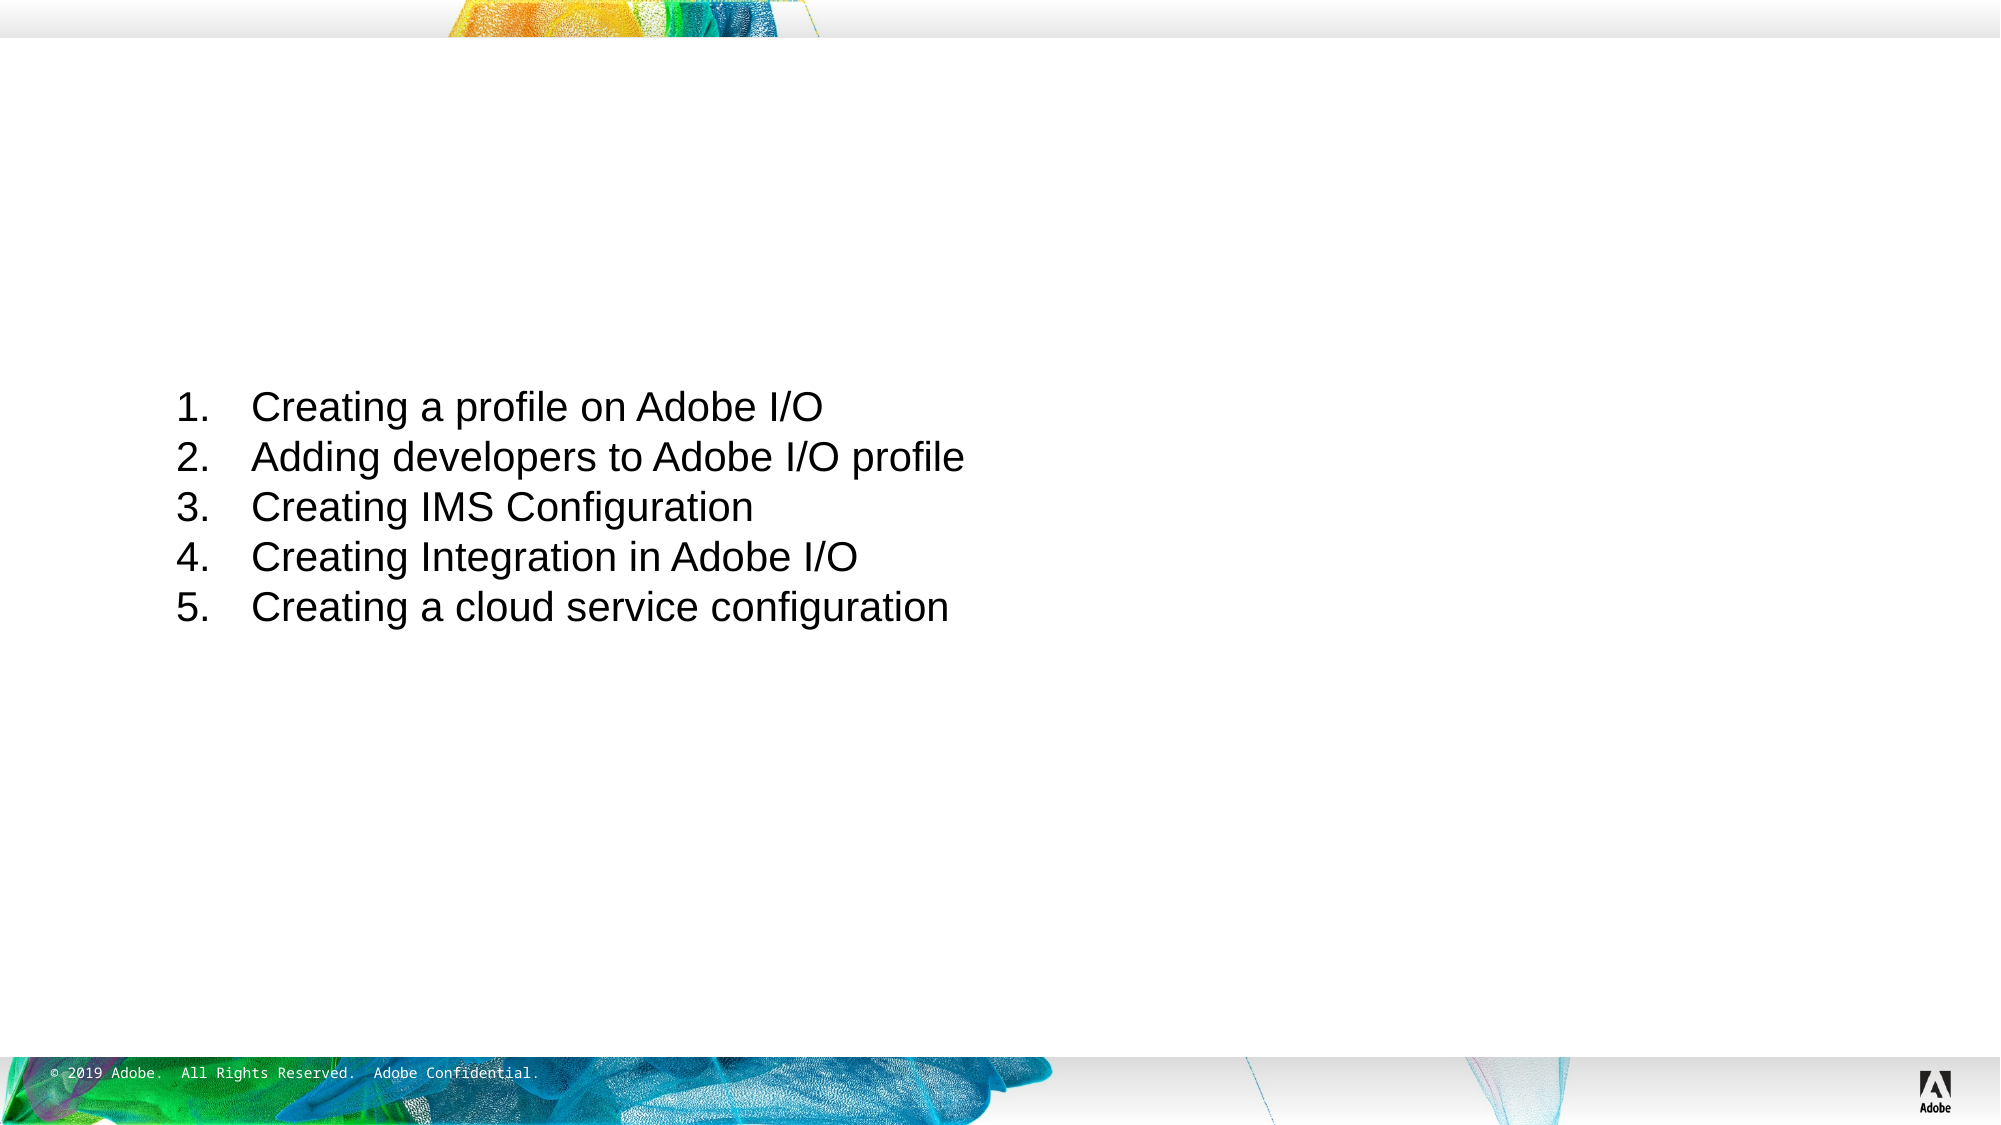

Creating a profile on Adobe I/O
Adding developers to Adobe I/O profile
Creating IMS Configuration
Creating Integration in Adobe I/O
Creating a cloud service configuration